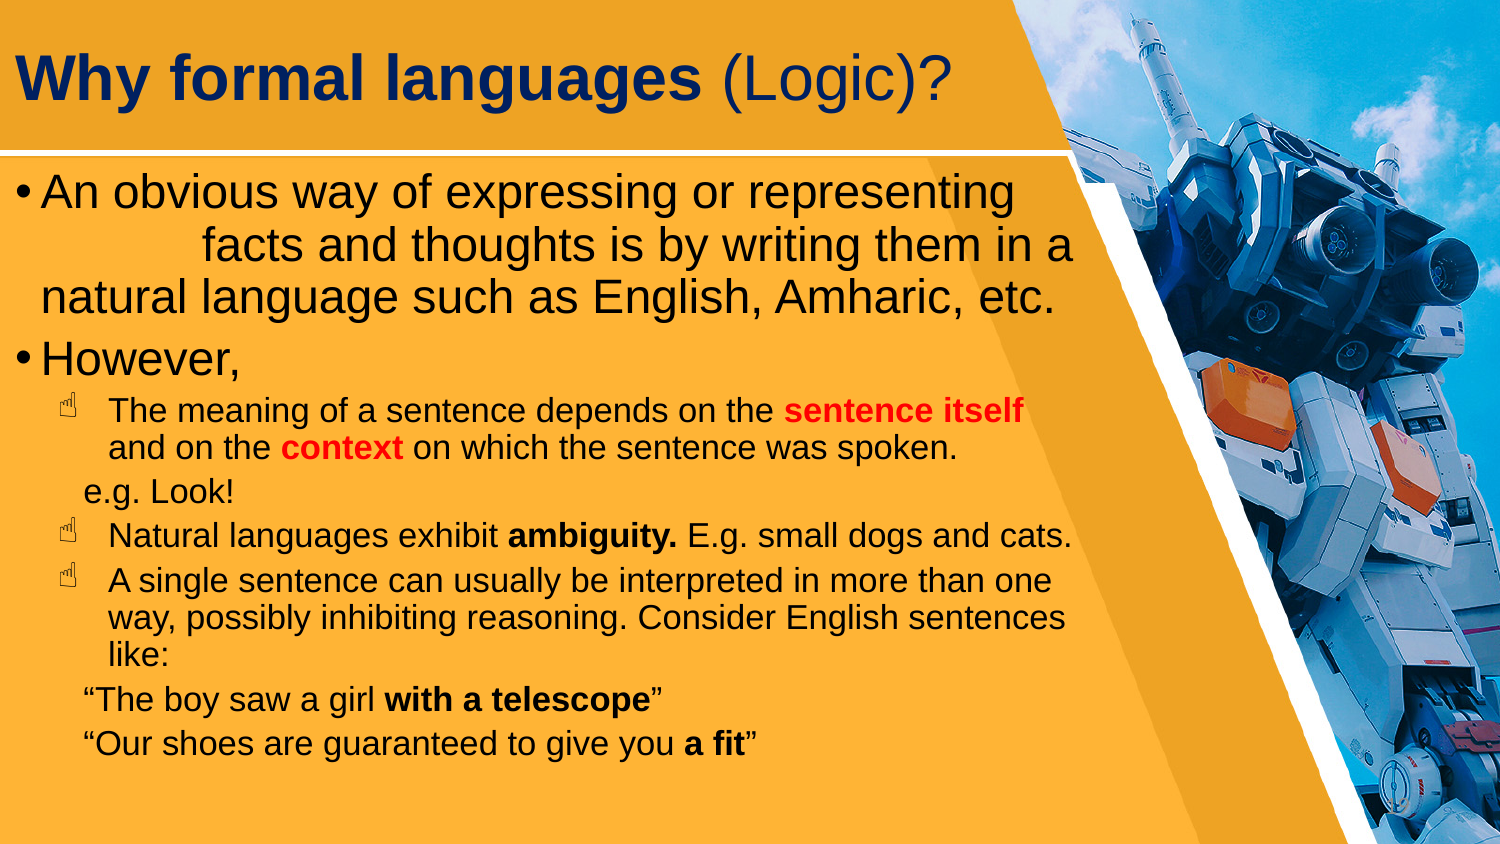

# Why formal languages (Logic)?
An obvious way of expressing or representing                 facts and thoughts is by writing them in a natural language such as English, Amharic, etc.
However,
The meaning of a sentence depends on the sentence itself and on the context on which the sentence was spoken.
		e.g. Look!
Natural languages exhibit ambiguity. E.g. small dogs and cats.
A single sentence can usually be interpreted in more than one way, possibly inhibiting reasoning. Consider English sentences like:
		“The boy saw a girl with a telescope”
		“Our shoes are guaranteed to give you a fit”
19